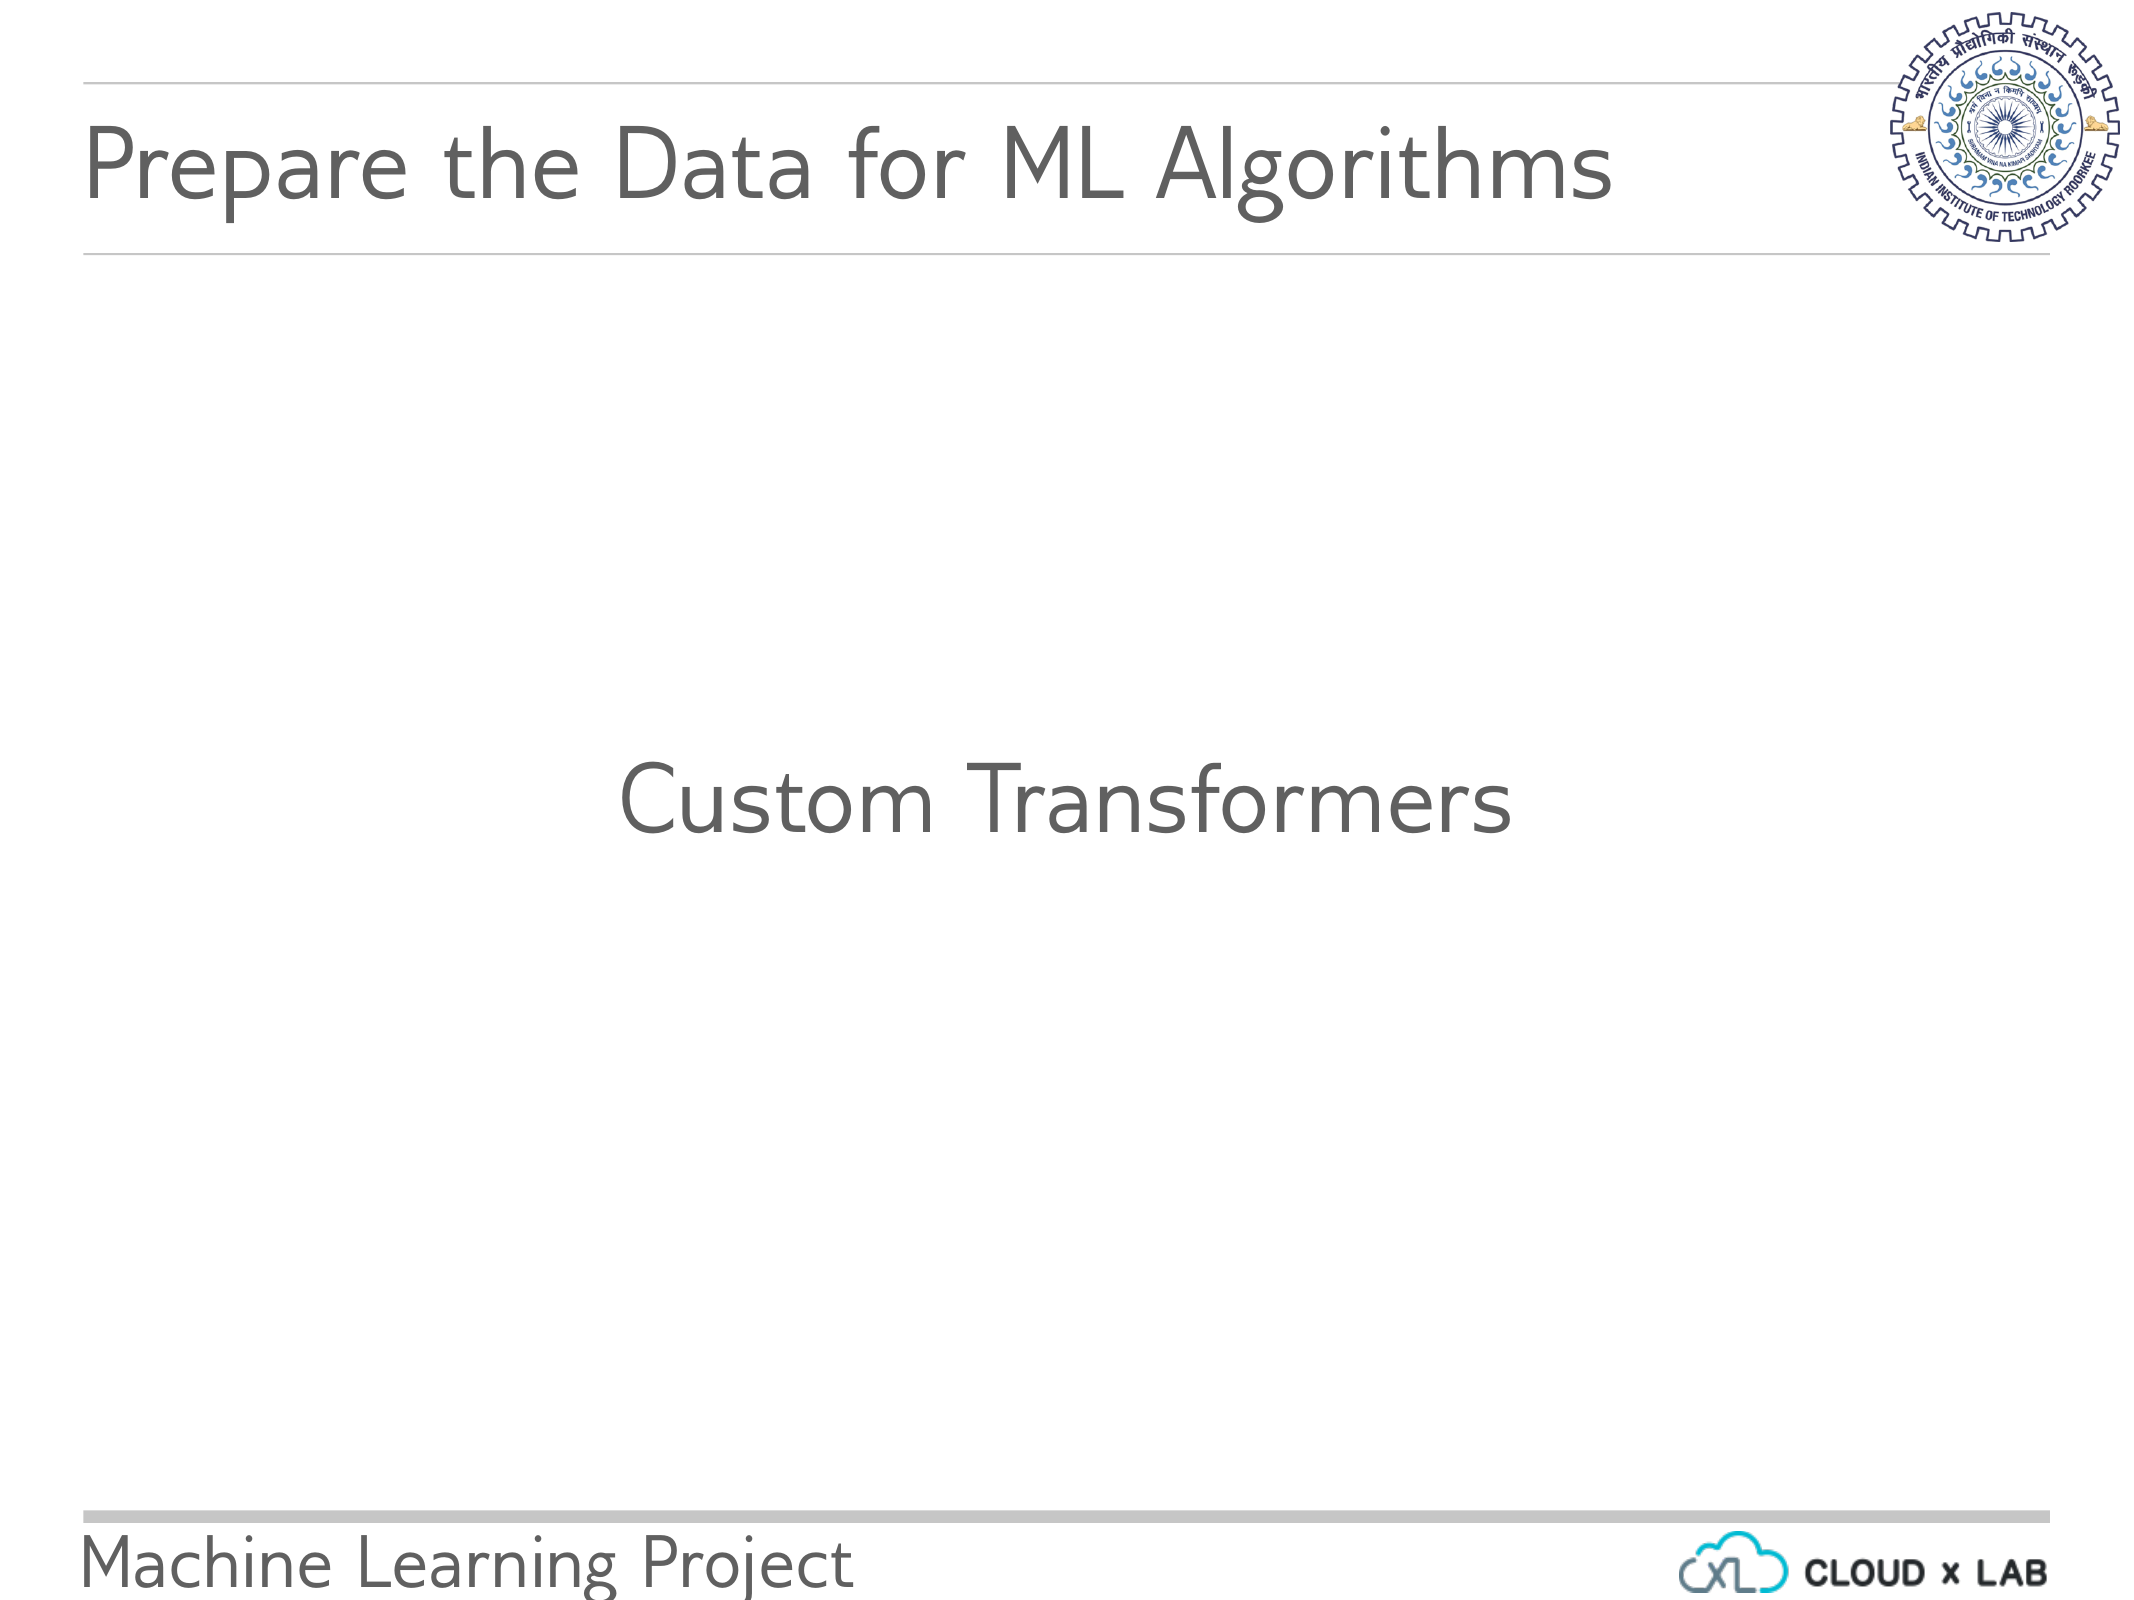

Prepare the Data for ML Algorithms
Custom Transformers